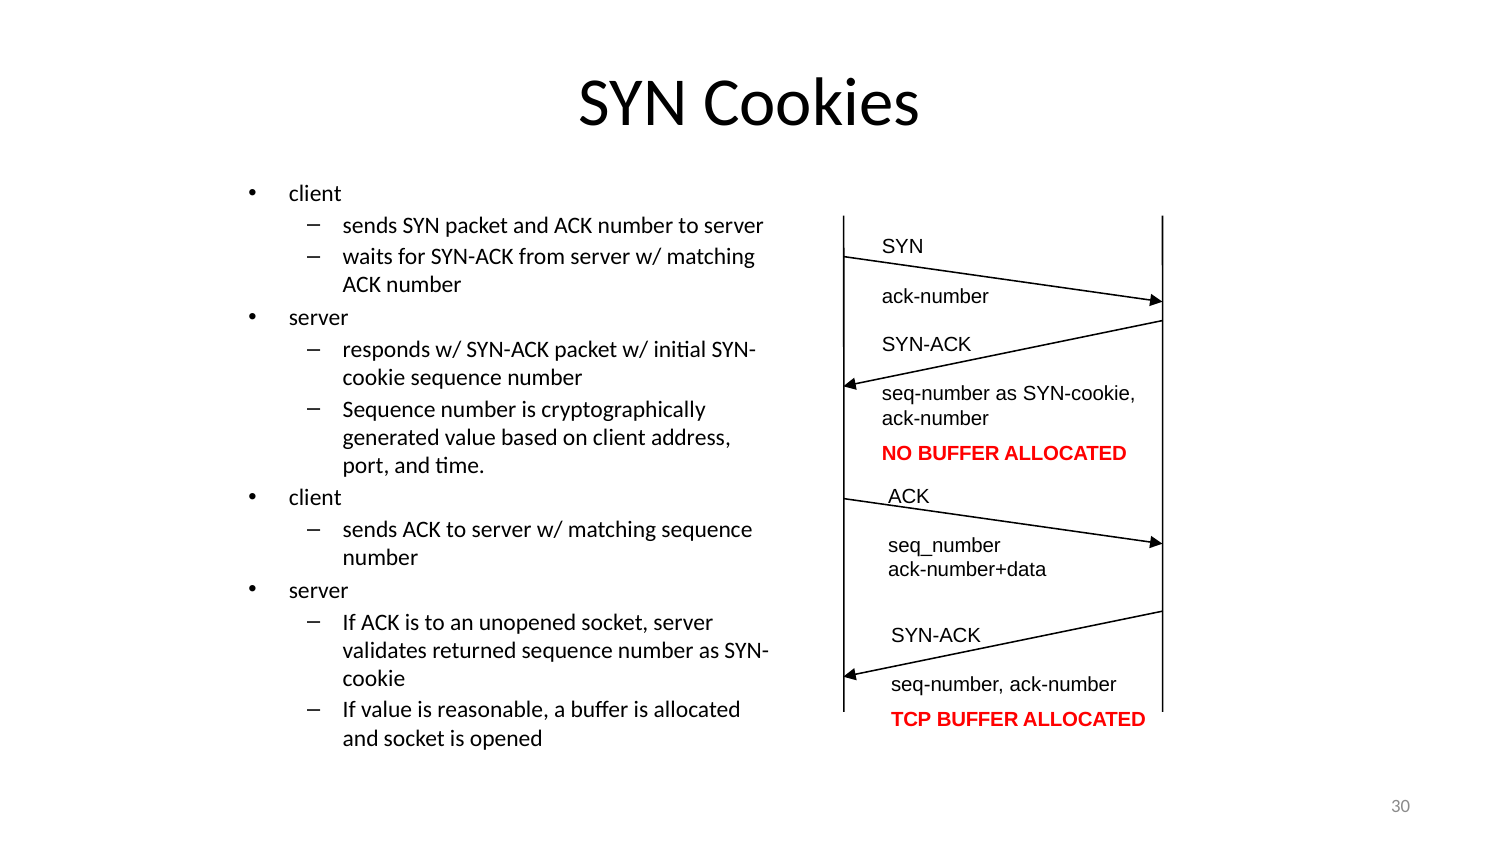

# SYN Cookies
client
sends SYN packet and ACK number to server
waits for SYN-ACK from server w/ matching ACK number
server
responds w/ SYN-ACK packet w/ initial SYN-cookie sequence number
Sequence number is cryptographically generated value based on client address, port, and time.
client
sends ACK to server w/ matching sequence number
server
If ACK is to an unopened socket, server validates returned sequence number as SYN-cookie
If value is reasonable, a buffer is allocated and socket is opened

SYN

ack-number

SYN-ACK

seq-number as SYN-cookie,
ack-number

NO BUFFER ALLOCATED
ACK

seq_number
ack-number+data

SYN-ACK

seq-number, ack-number

TCP BUFFER ALLOCATED
30